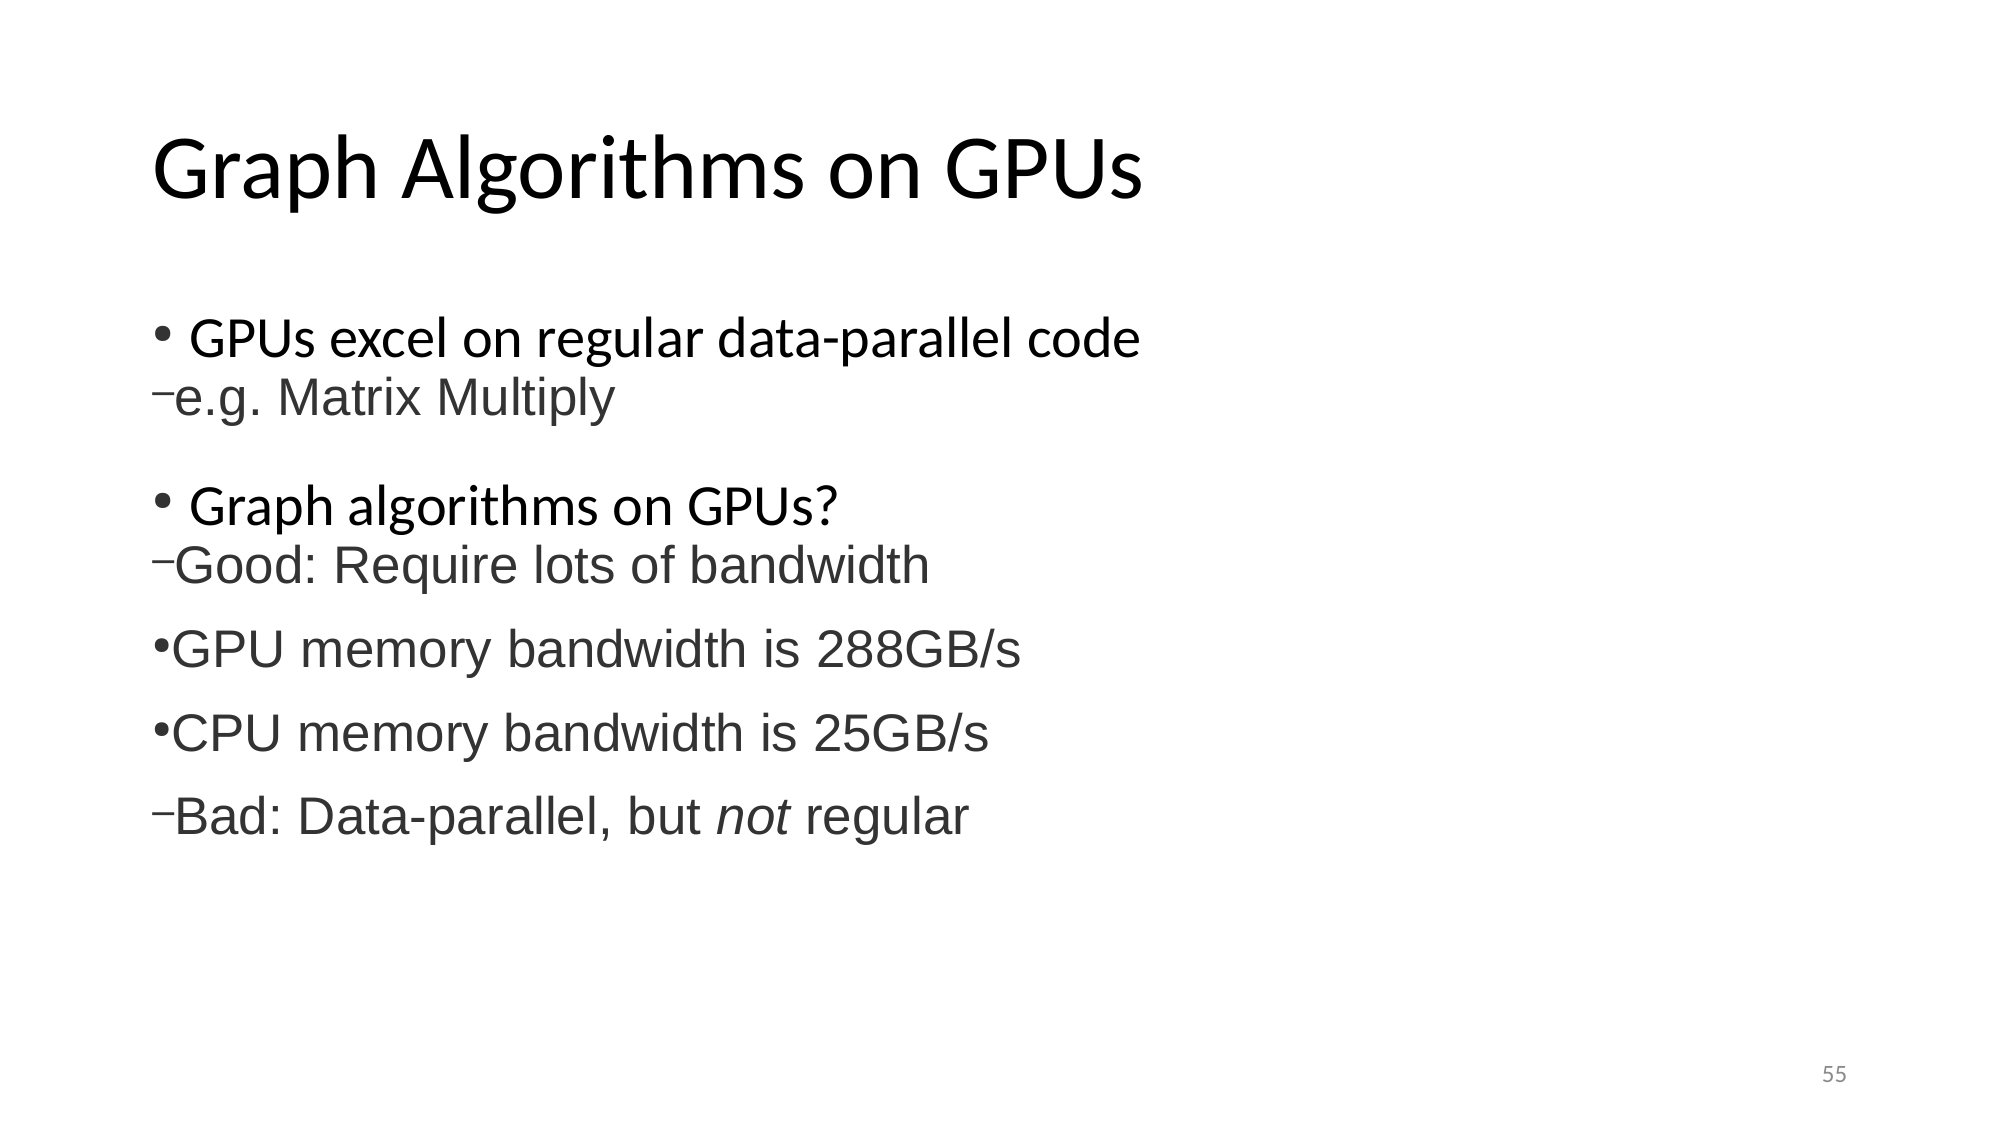

GPUs excel on regular data-parallel code
e.g. Matrix Multiply
Graph algorithms on GPUs?
Good: Require lots of bandwidth
GPU memory bandwidth is 288GB/s
CPU memory bandwidth is 25GB/s
Bad: Data-parallel, but not regular
Graph Algorithms on GPUs
55